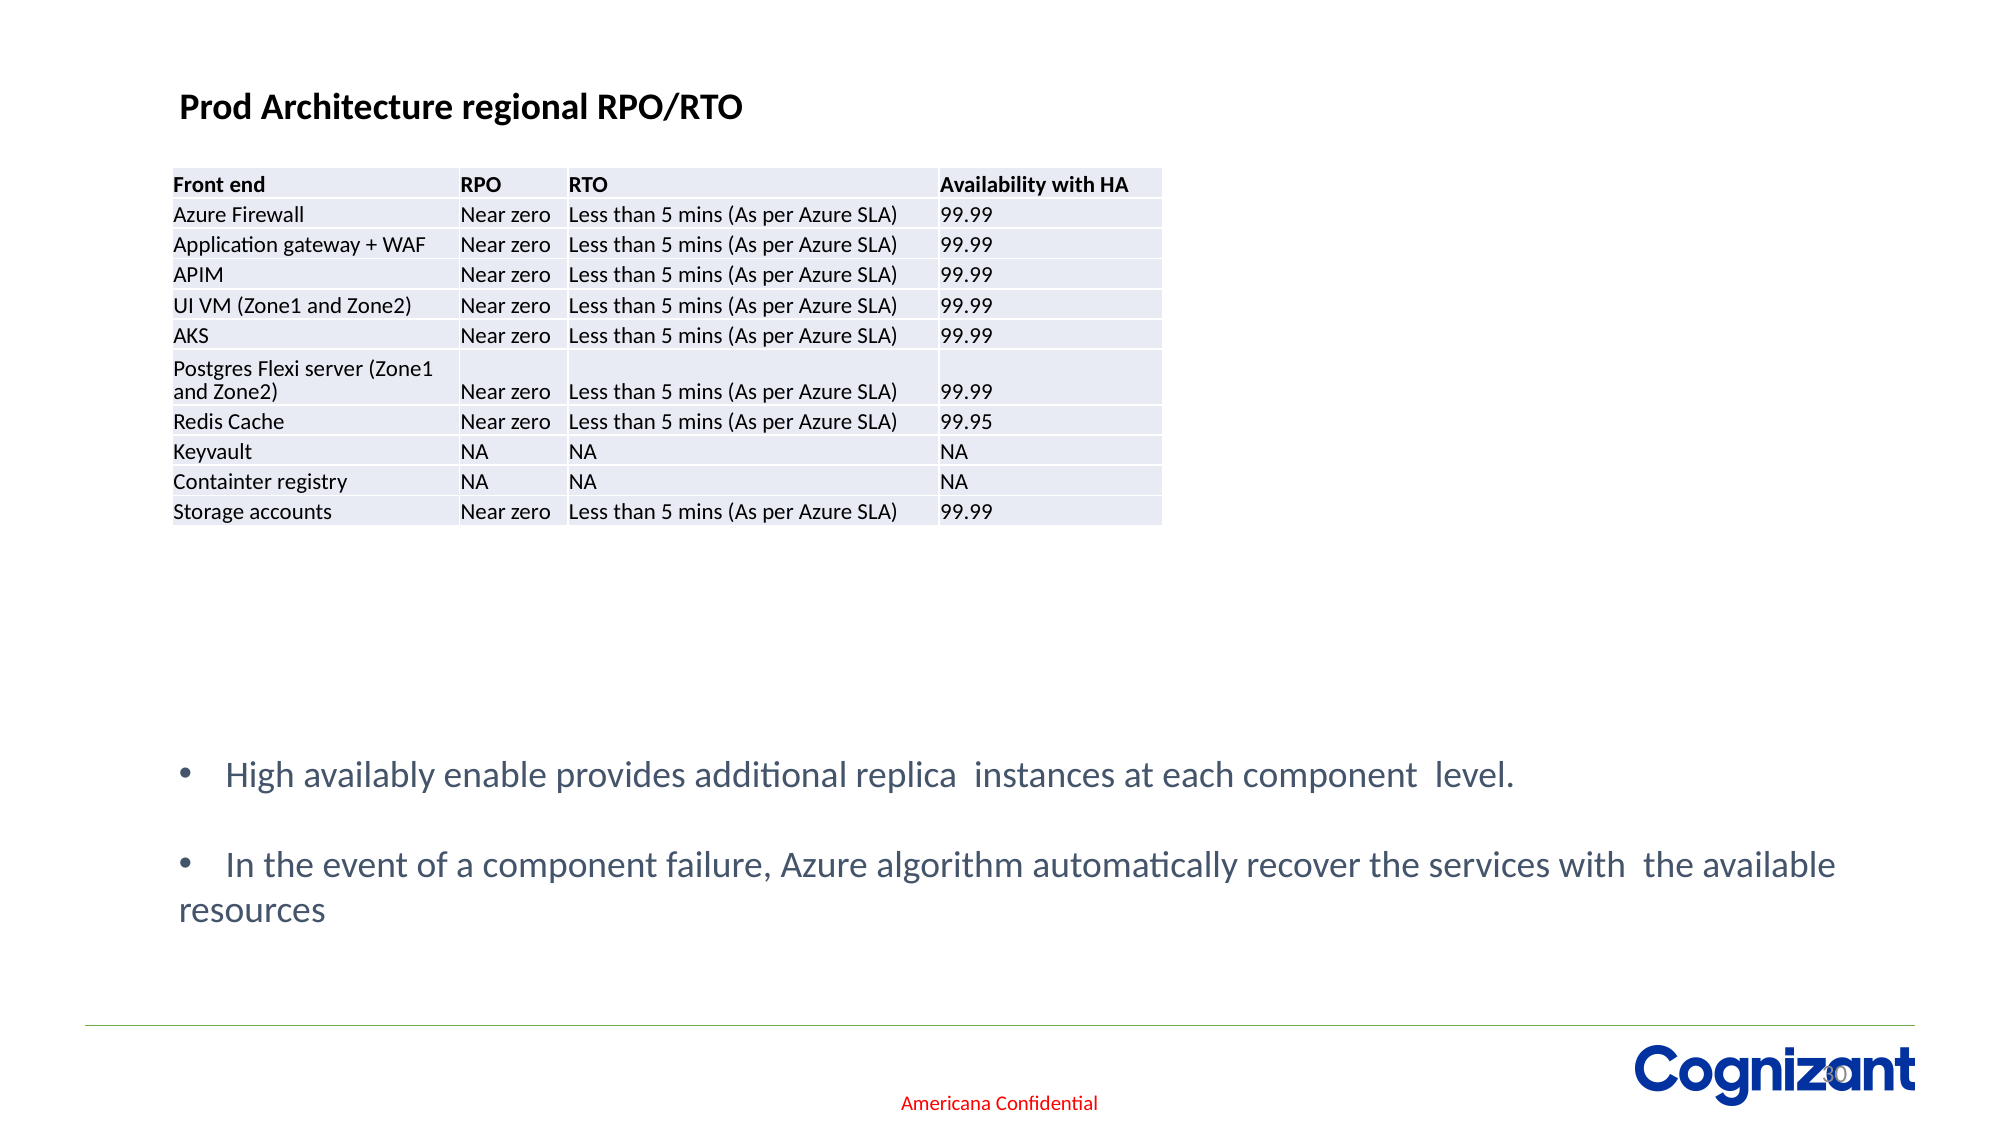

Prod Architecture regional RPO/RTO
| Front end | RPO | RTO | Availability with HA |
| --- | --- | --- | --- |
| Azure Firewall | Near zero | Less than 5 mins (As per Azure SLA) | 99.99 |
| Application gateway + WAF | Near zero | Less than 5 mins (As per Azure SLA) | 99.99 |
| APIM | Near zero | Less than 5 mins (As per Azure SLA) | 99.99 |
| UI VM (Zone1 and Zone2) | Near zero | Less than 5 mins (As per Azure SLA) | 99.99 |
| AKS | Near zero | Less than 5 mins (As per Azure SLA) | 99.99 |
| Postgres Flexi server (Zone1 and Zone2) | Near zero | Less than 5 mins (As per Azure SLA) | 99.99 |
| Redis Cache | Near zero | Less than 5 mins (As per Azure SLA) | 99.95 |
| Keyvault | NA | NA | NA |
| Containter registry | NA | NA | NA |
| Storage accounts | Near zero | Less than 5 mins (As per Azure SLA) | 99.99 |
High availably enable provides additional replica  instances at each component  level.

In the event of a component failure, Azure algorithm automatically recover the services with  the available
resources
30